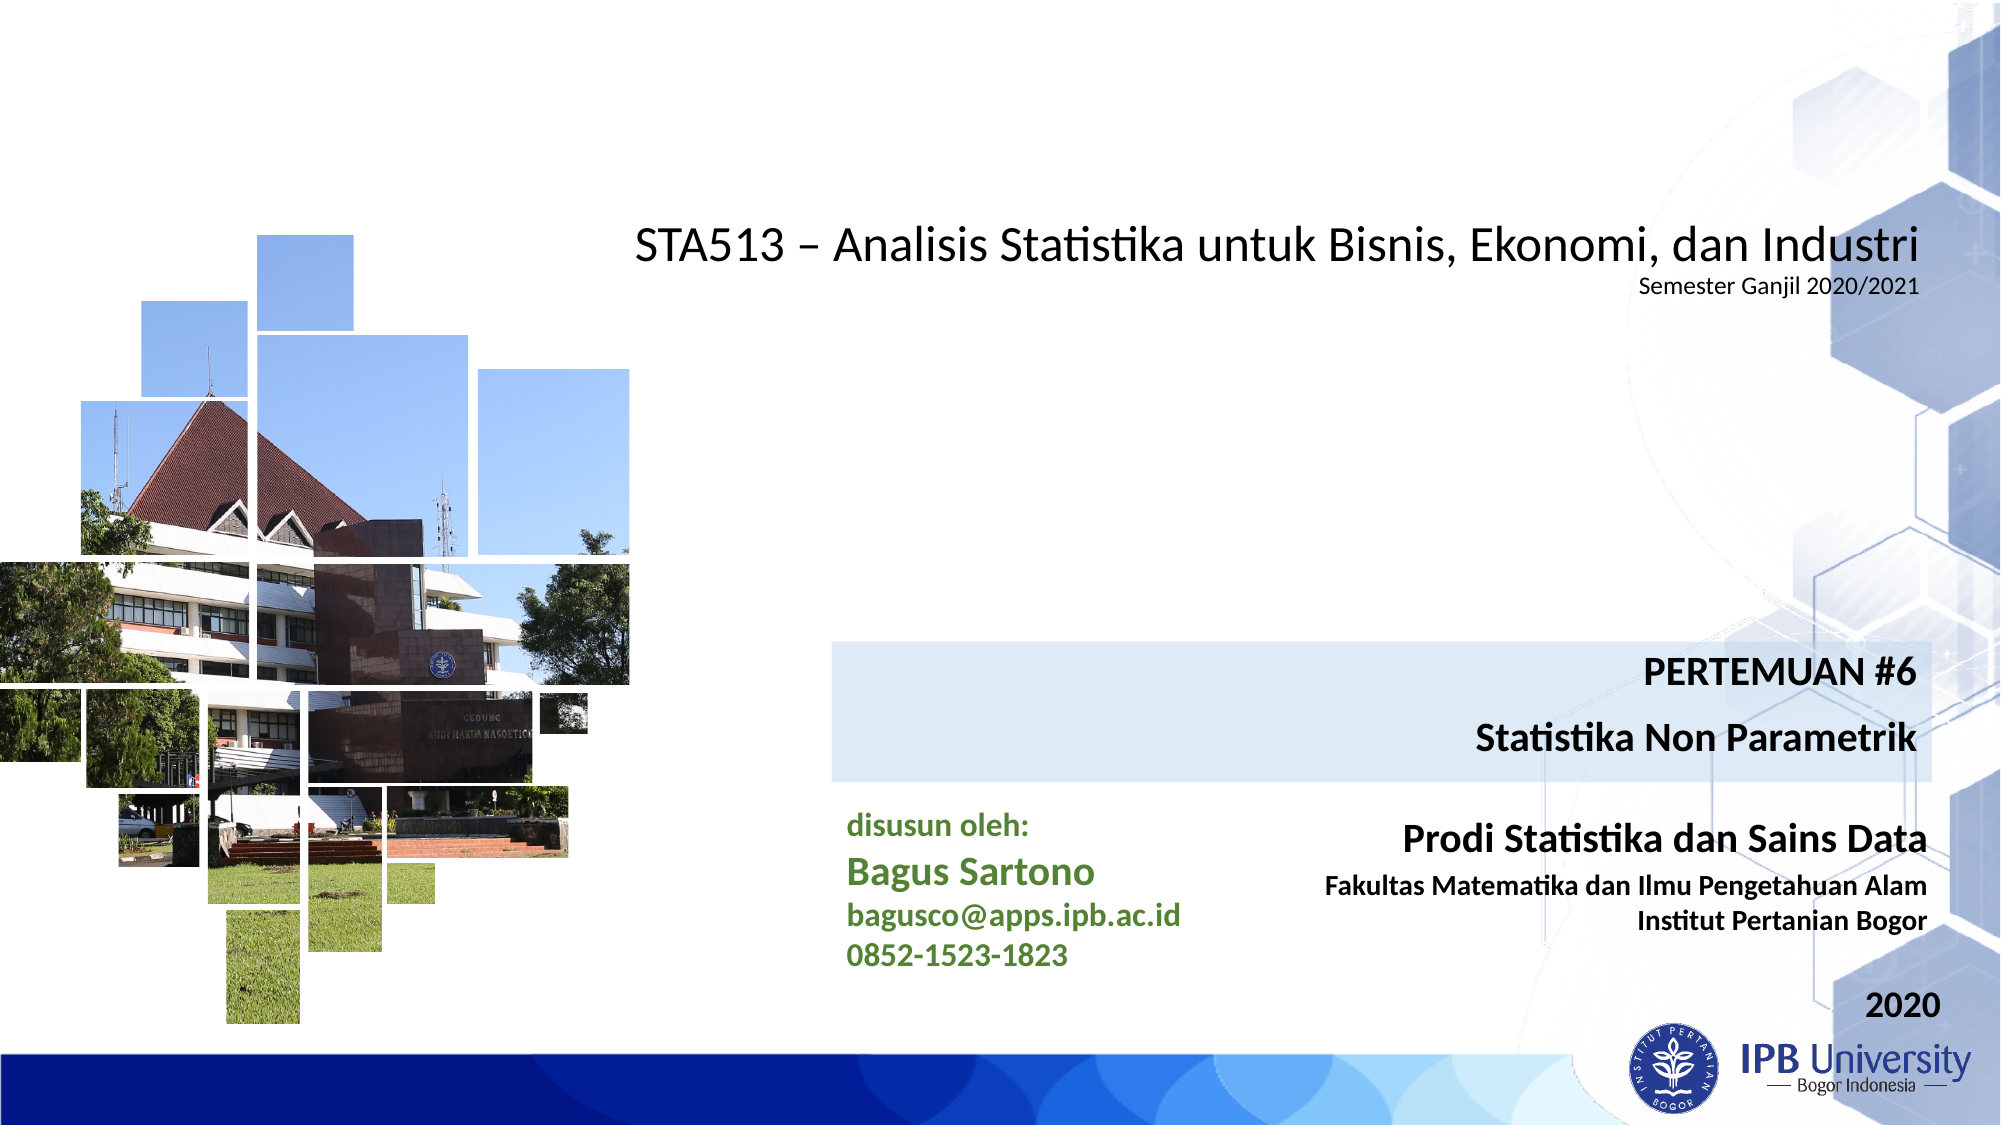

# STA513 – Analisis Statistika untuk Bisnis, Ekonomi, dan Industri Semester Ganjil 2020/2021
PERTEMUAN #6
Statistika Non Parametrik
disusun oleh:
Bagus Sartono
bagusco@apps.ipb.ac.id
0852-1523-1823
Prodi Statistika dan Sains Data
Fakultas Matematika dan Ilmu Pengetahuan Alam
Institut Pertanian Bogor
2020